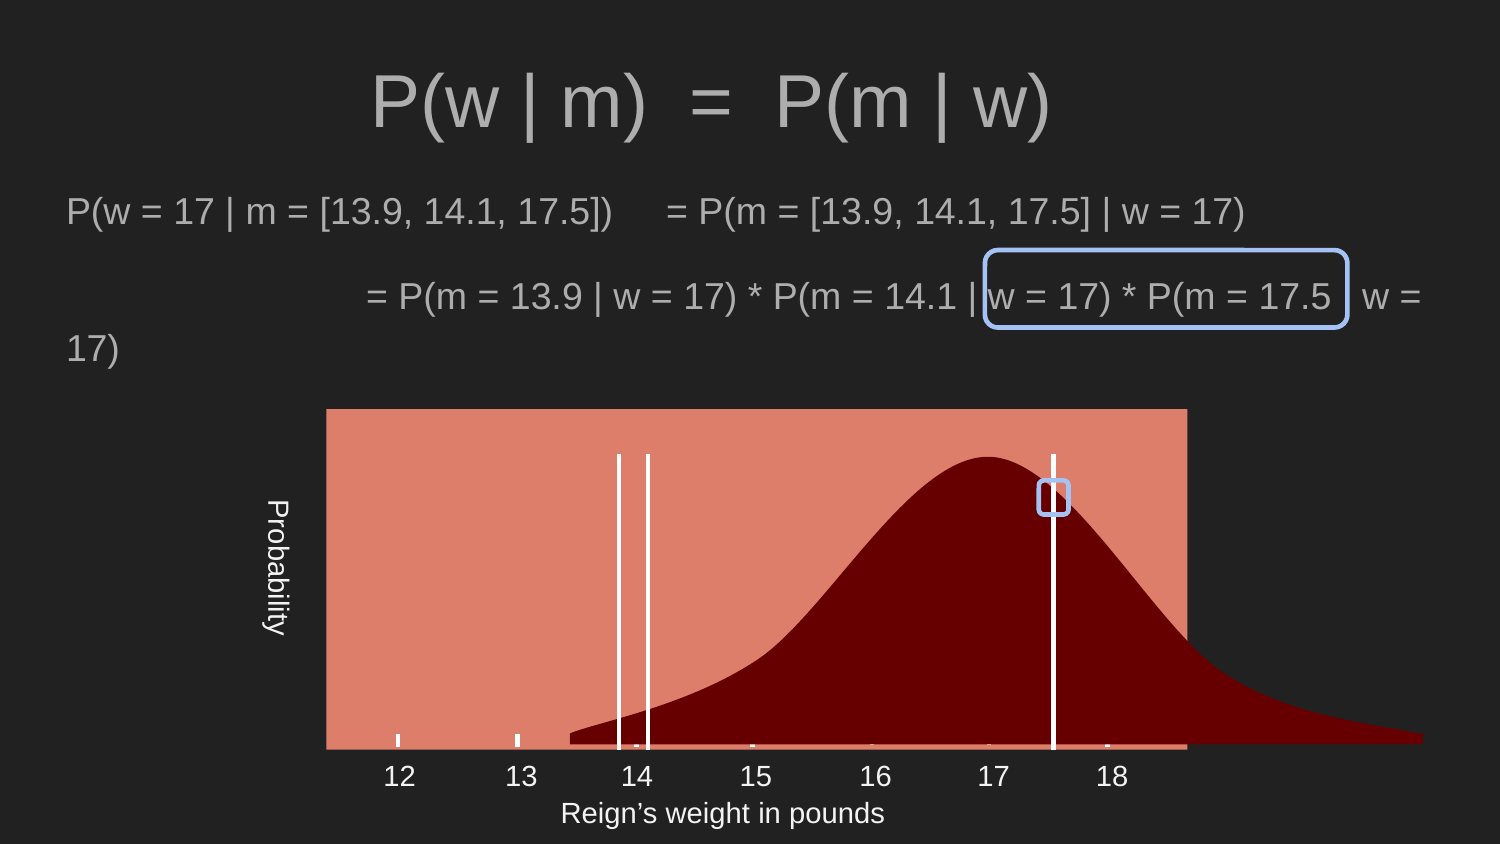

P(w | m)  =  P(m | w)
P(w = 17 | m = [13.9, 14.1, 17.5]) 	= P(m = [13.9, 14.1, 17.5] | w = 17)
		= P(m = 13.9 | w = 17) * P(m = 14.1 | w = 17) * P(m = 17.5 | w = 17)

Probability
12
13
14
16
18
15
17
Reign’s weight in pounds